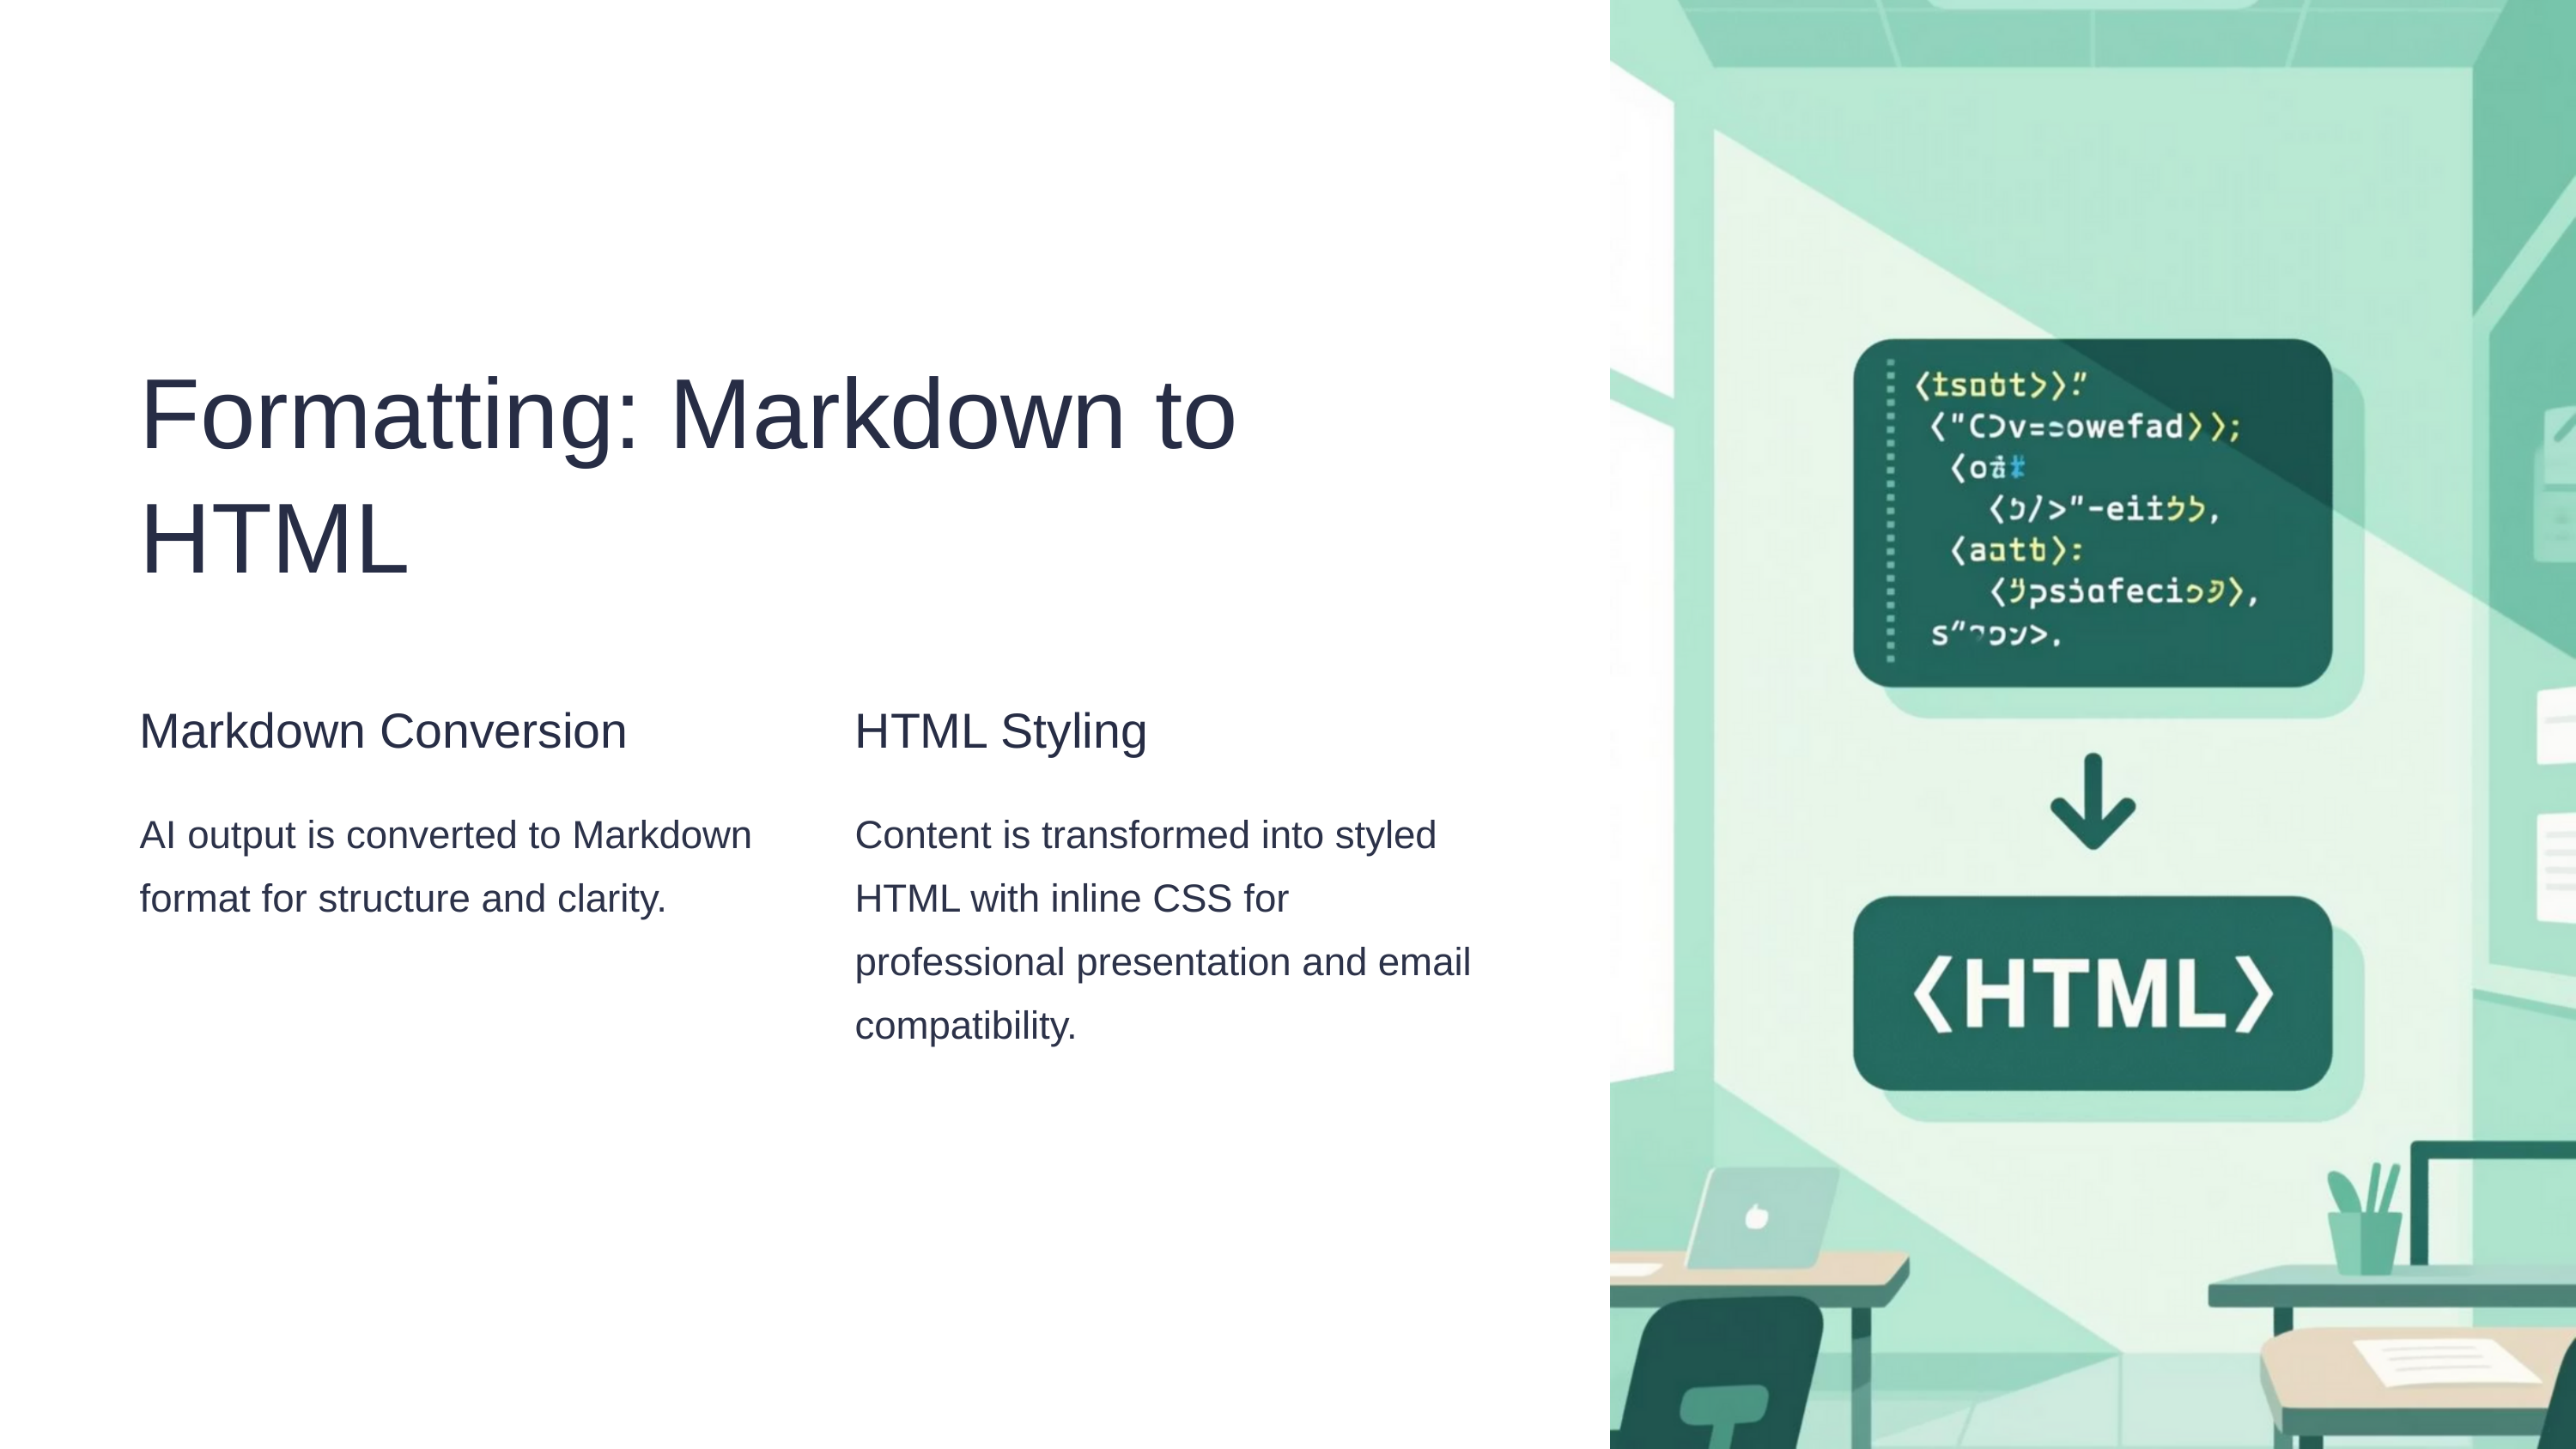

Formatting: Markdown to HTML
Markdown Conversion
HTML Styling
AI output is converted to Markdown format for structure and clarity.
Content is transformed into styled HTML with inline CSS for professional presentation and email compatibility.